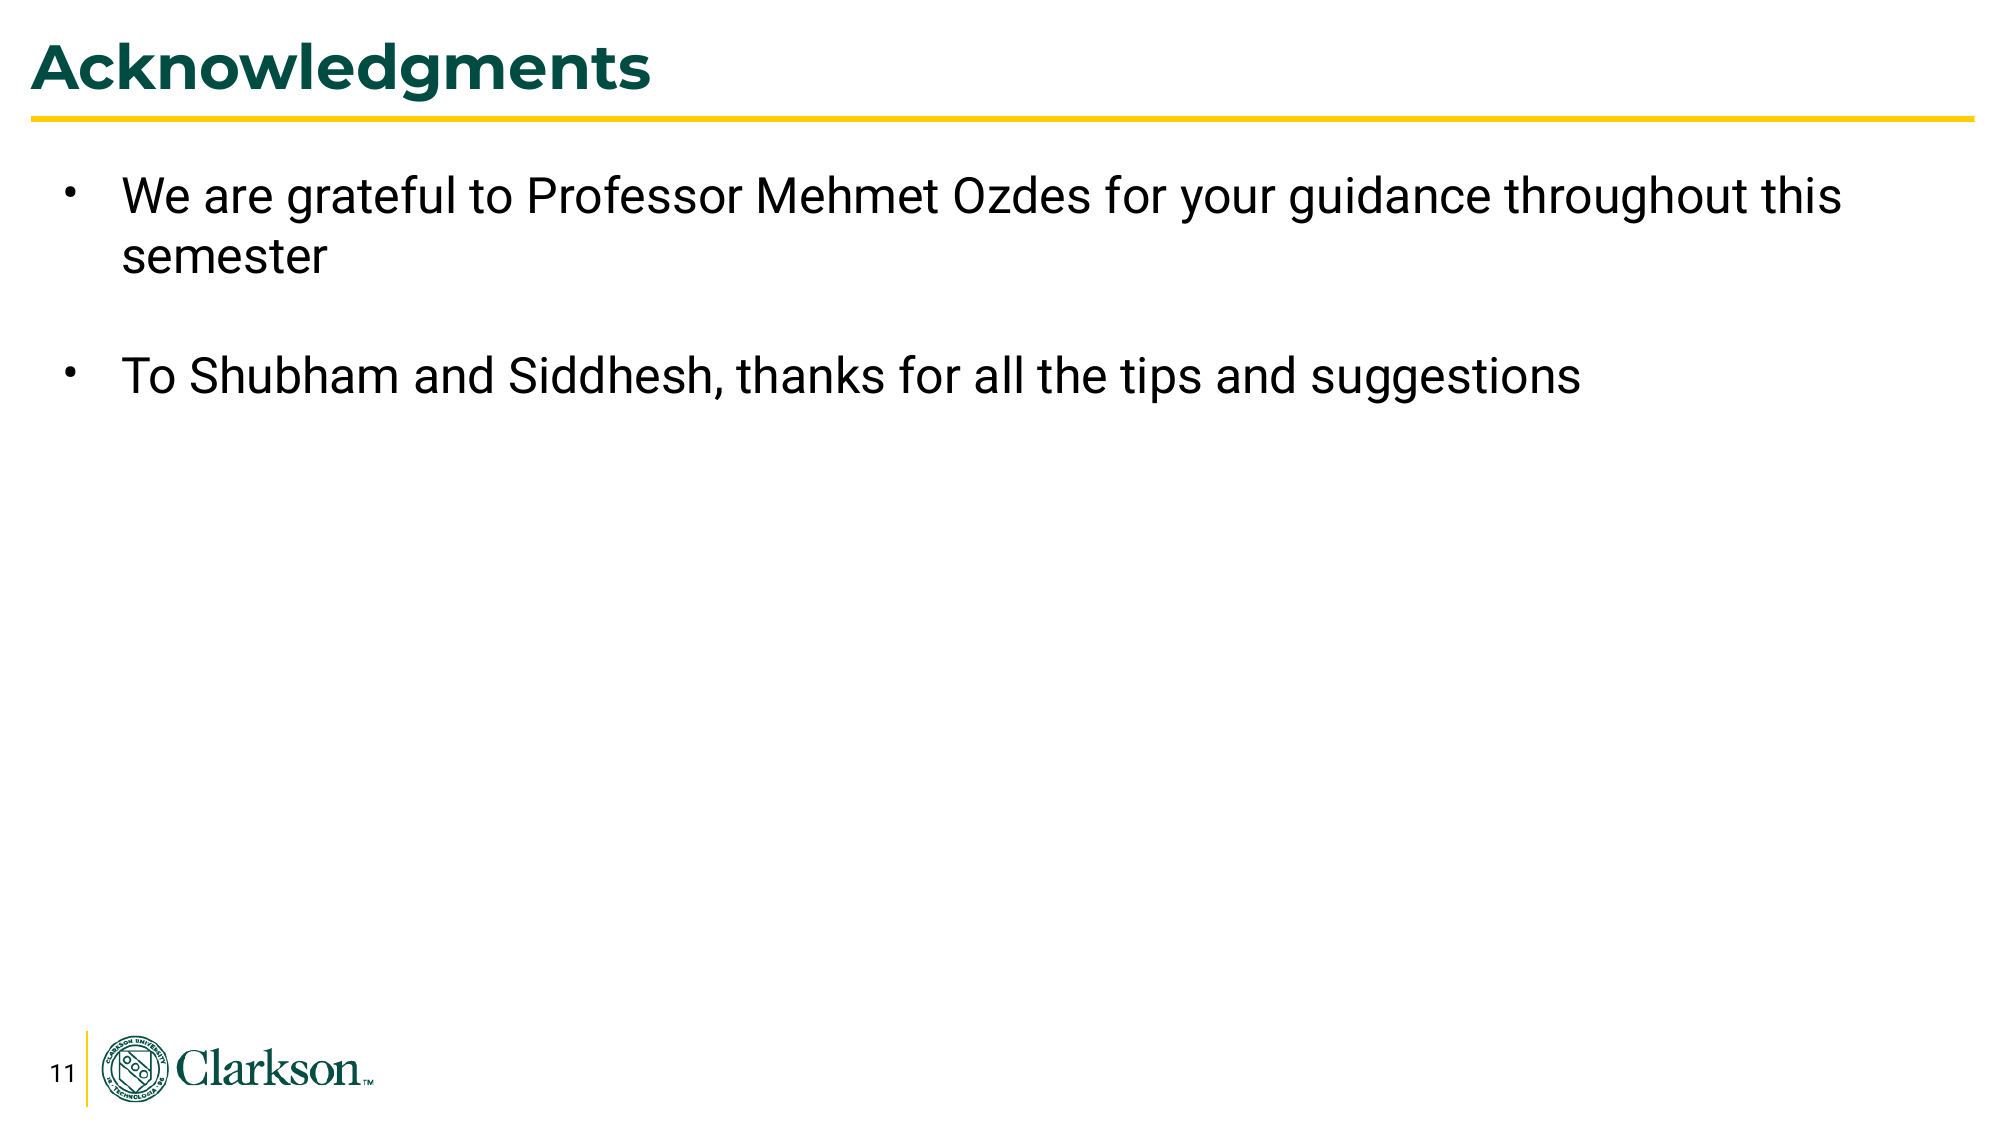

# Acknowledgments
We are grateful to Professor Mehmet Ozdes for your guidance throughout this semester

To Shubham and Siddhesh, thanks for all the tips and suggestions